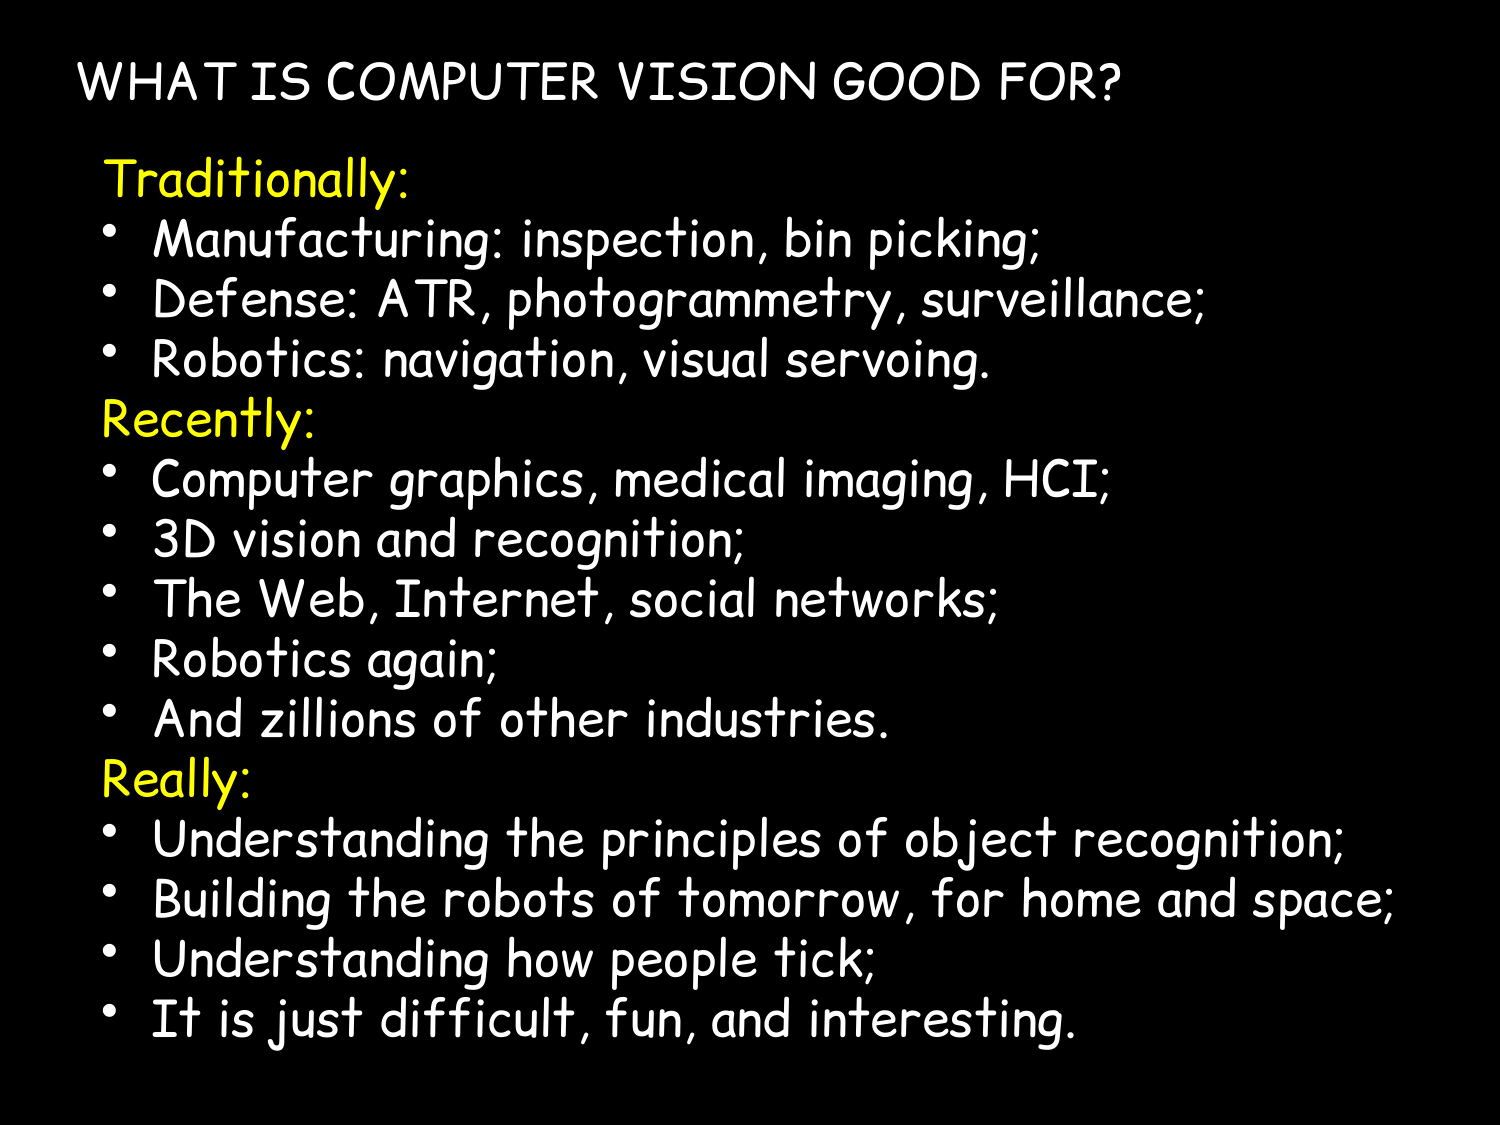

WHAT IS COMPUTER VISION GOOD FOR?
Traditionally:
 Manufacturing: inspection, bin picking;
 Defense: ATR, photogrammetry, surveillance;
 Robotics: navigation, visual servoing.
Recently:
 Computer graphics, medical imaging, HCI;
 3D vision and recognition;
 The Web, Internet, social networks;
 Robotics again;
 And zillions of other industries.
Really:
 Understanding the principles of object recognition;
 Building the robots of tomorrow, for home and space;
 Understanding how people tick;
 It is just difficult, fun, and interesting.